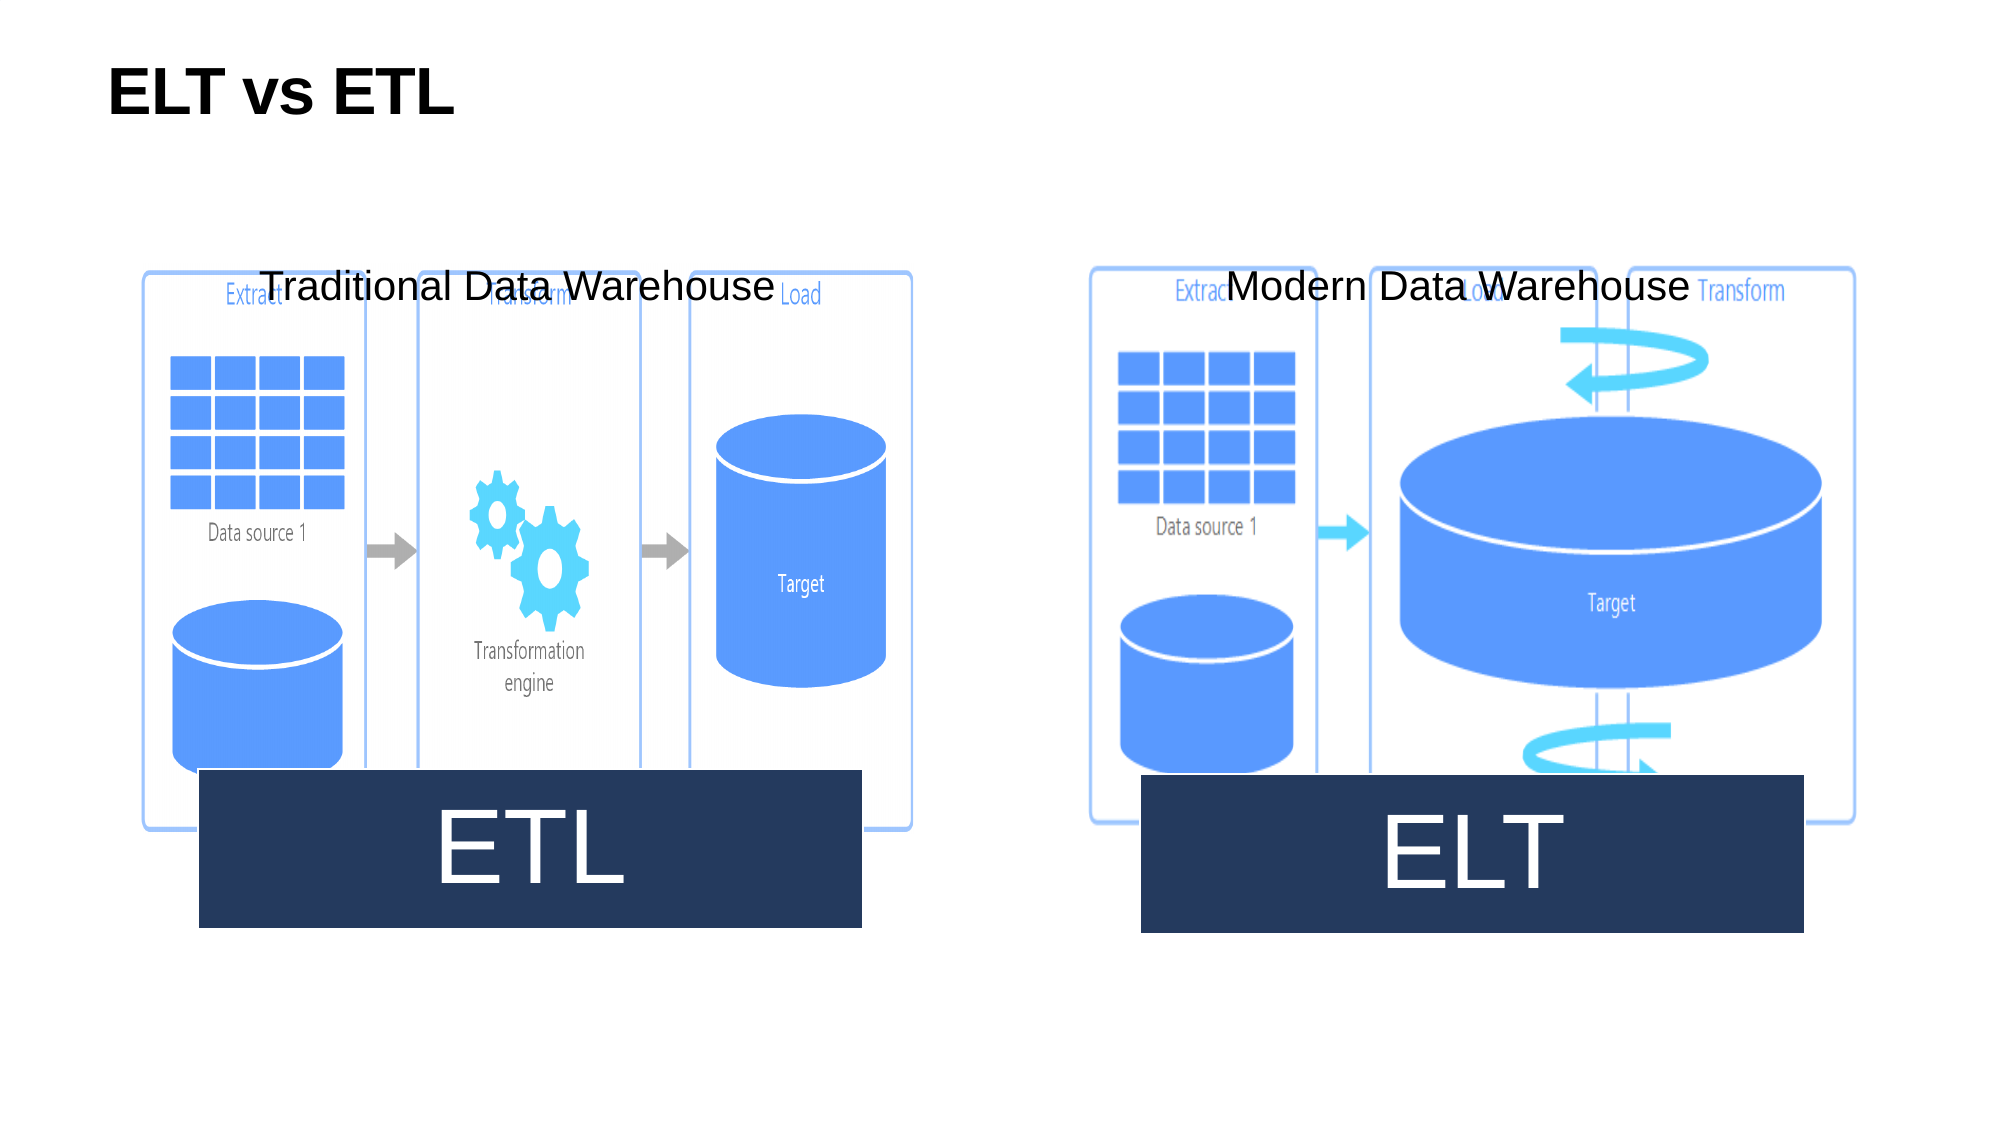

# ELT vs ETL

ETL
ELT
Traditional Data Warehouse
Modern Data Warehouse